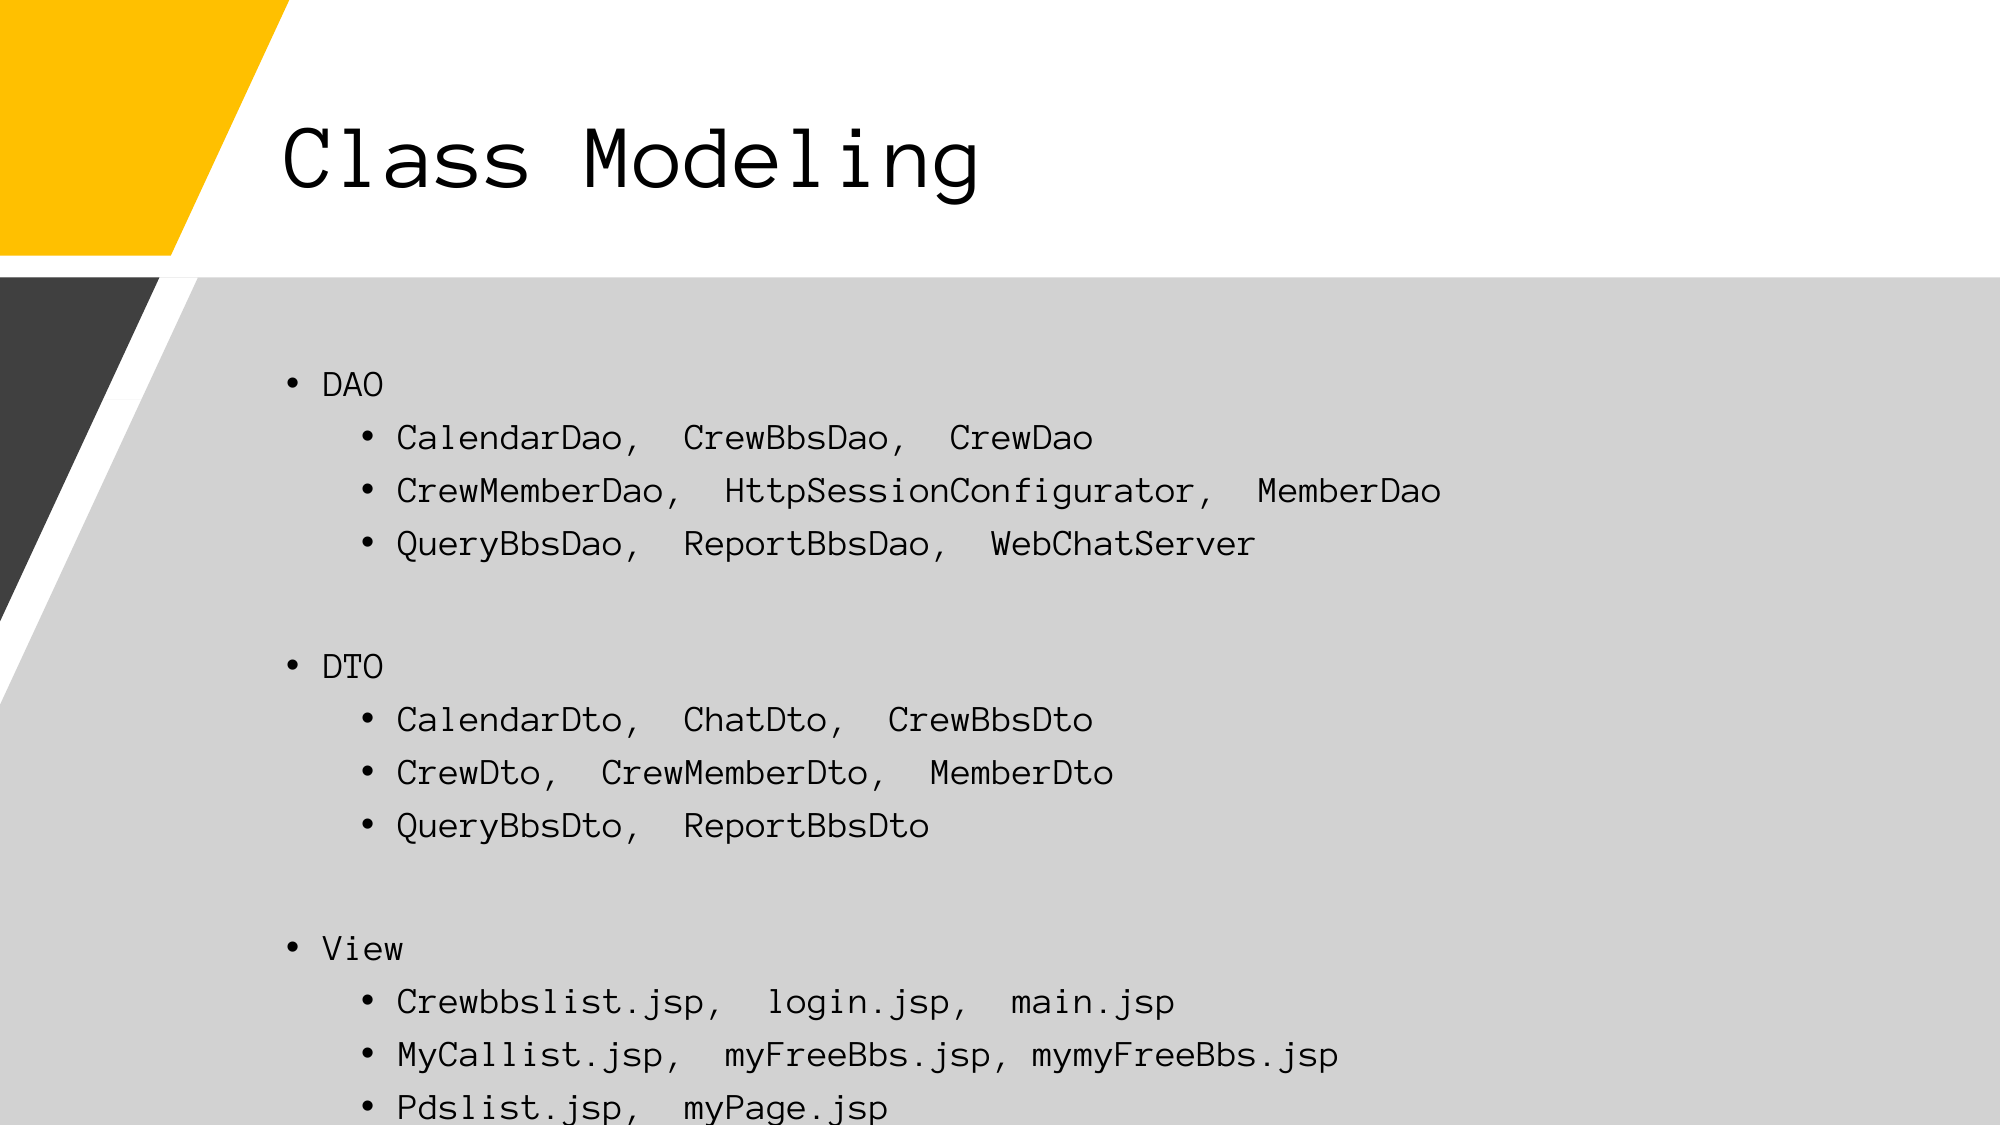

# Class Modeling

DAO
CalendarDao,  CrewBbsDao,  CrewDao
CrewMemberDao,  HttpSessionConfigurator,  MemberDao
QueryBbsDao,  ReportBbsDao,  WebChatServer

DTO
CalendarDto,  ChatDto,  CrewBbsDto
CrewDto,  CrewMemberDto,  MemberDto
QueryBbsDto,  ReportBbsDto

View
Crewbbslist.jsp,  login.jsp,  main.jsp
MyCallist.jsp,  myFreeBbs.jsp, mymyFreeBbs.jsp
Pdslist.jsp,  myPage.jsp